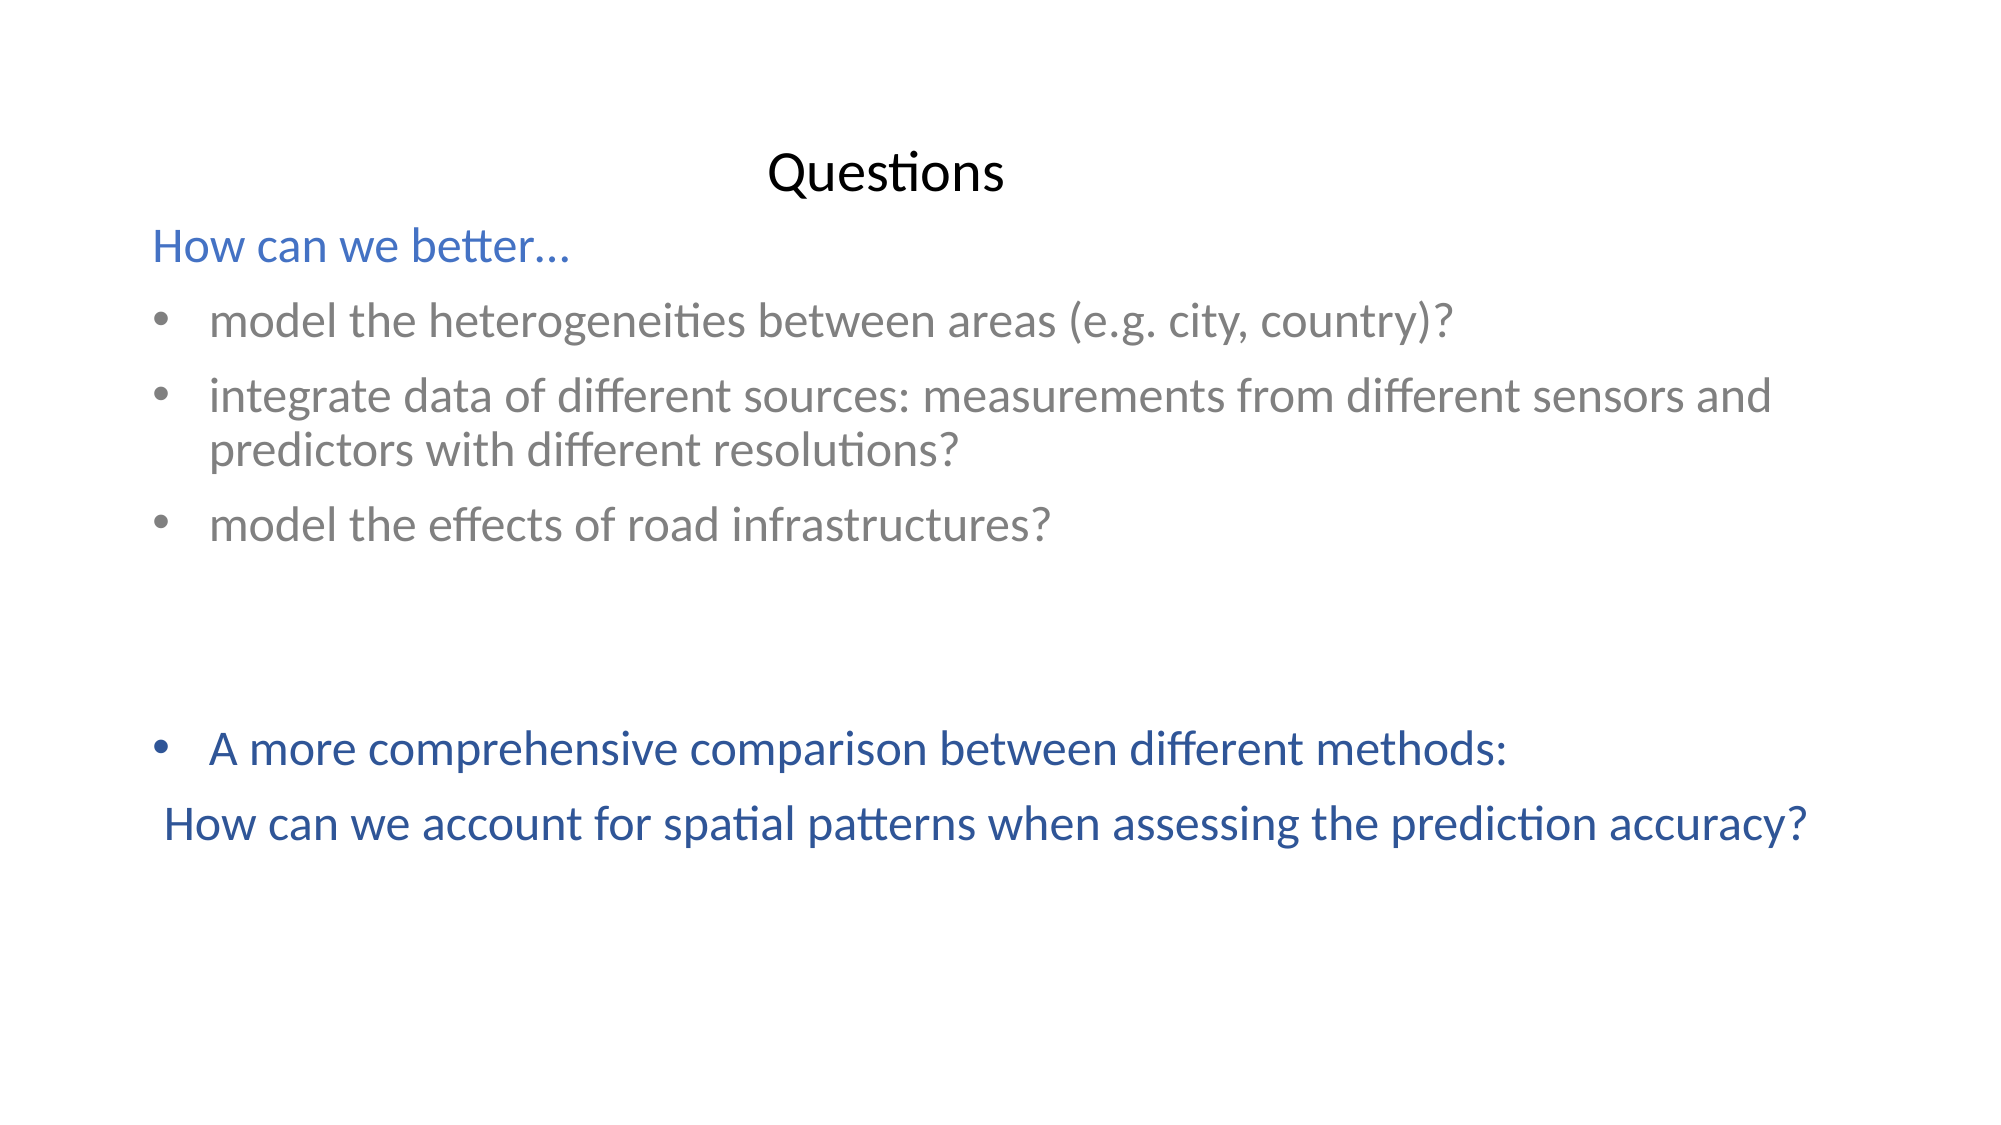

Questions
How can we better…
model the heterogeneities between areas (e.g. city, country)?
integrate data of different sources: measurements from different sensors and predictors with different resolutions?
model the effects of road infrastructures?

A more comprehensive comparison between different methods:
 How can we account for spatial patterns when assessing the prediction accuracy?